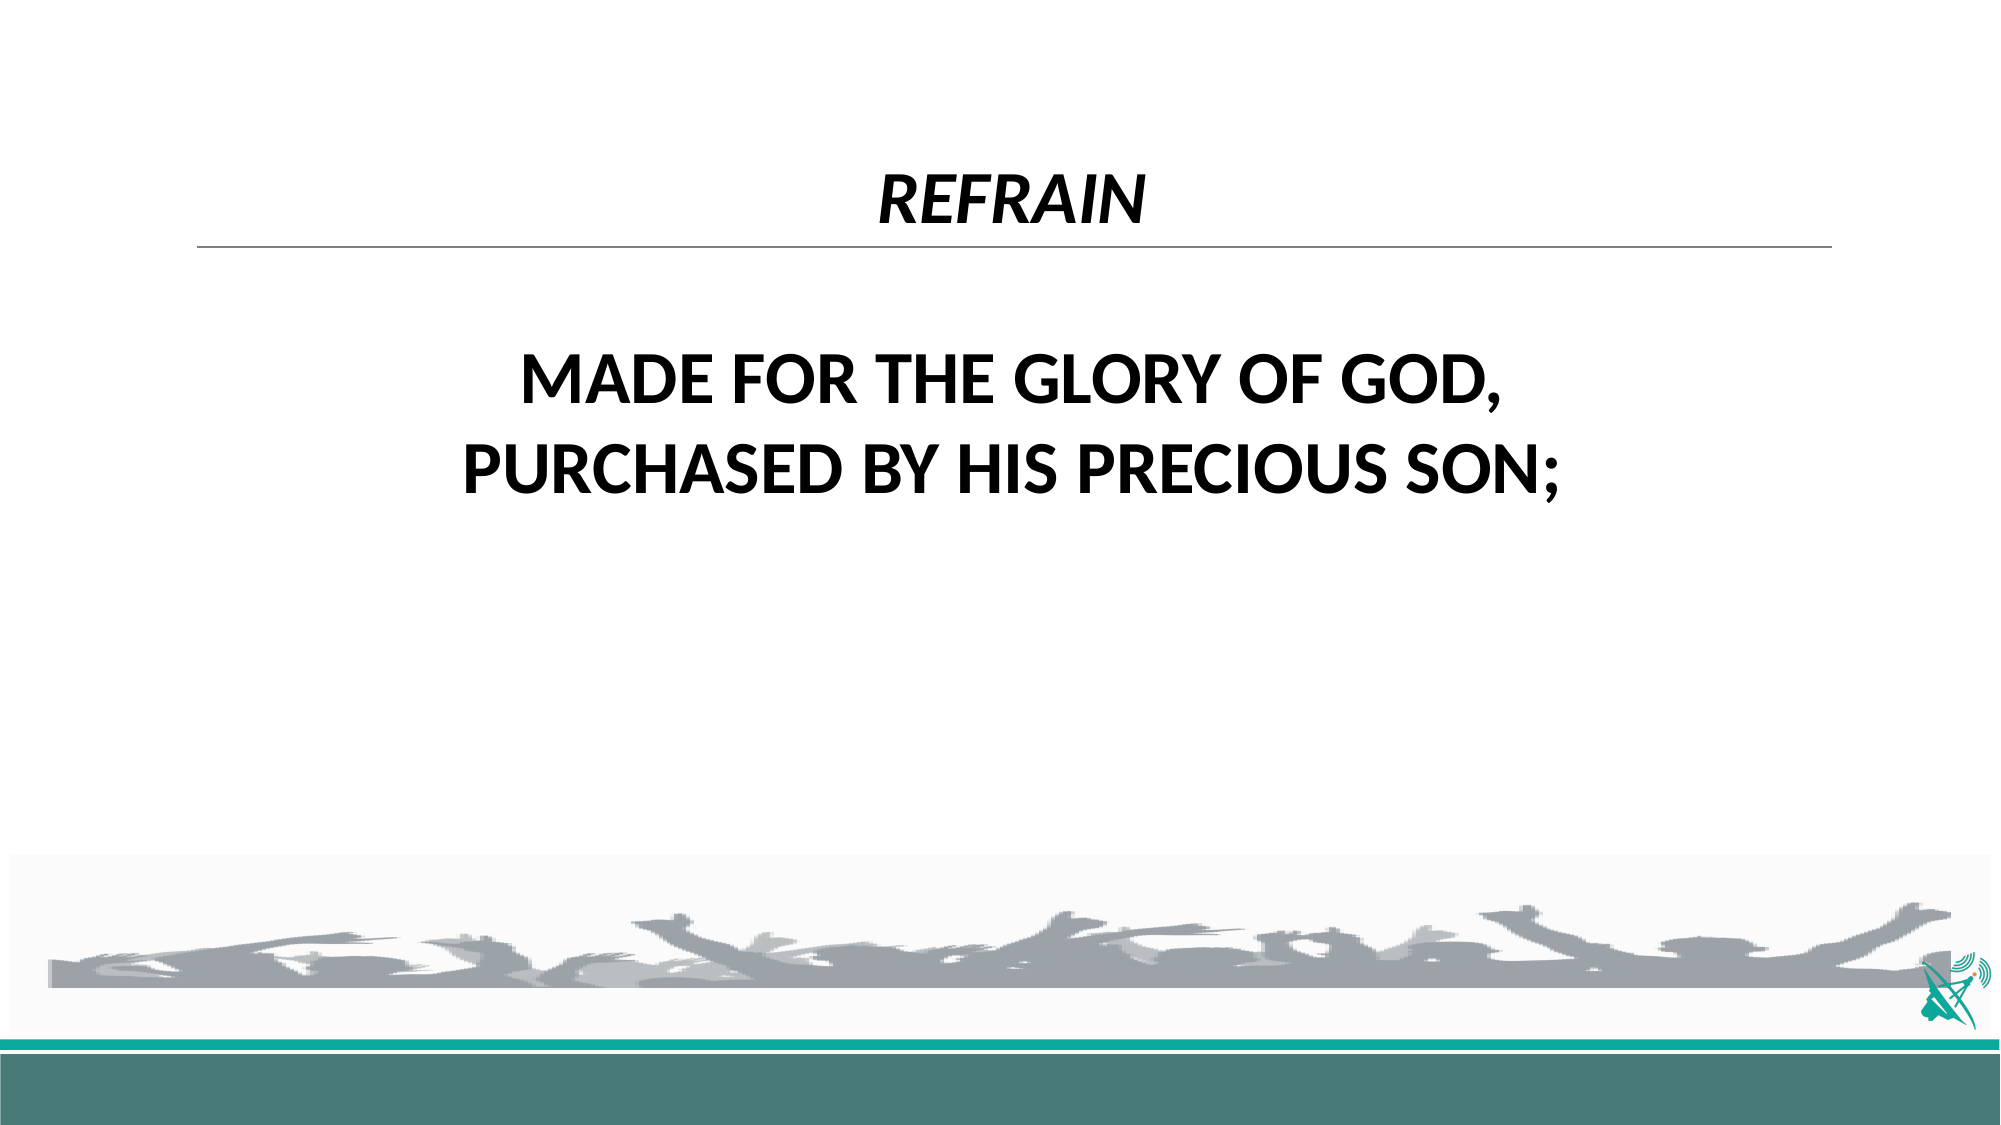

REFRAIN
MADE FOR THE GLORY OF GOD,
PURCHASED BY HIS PRECIOUS SON;